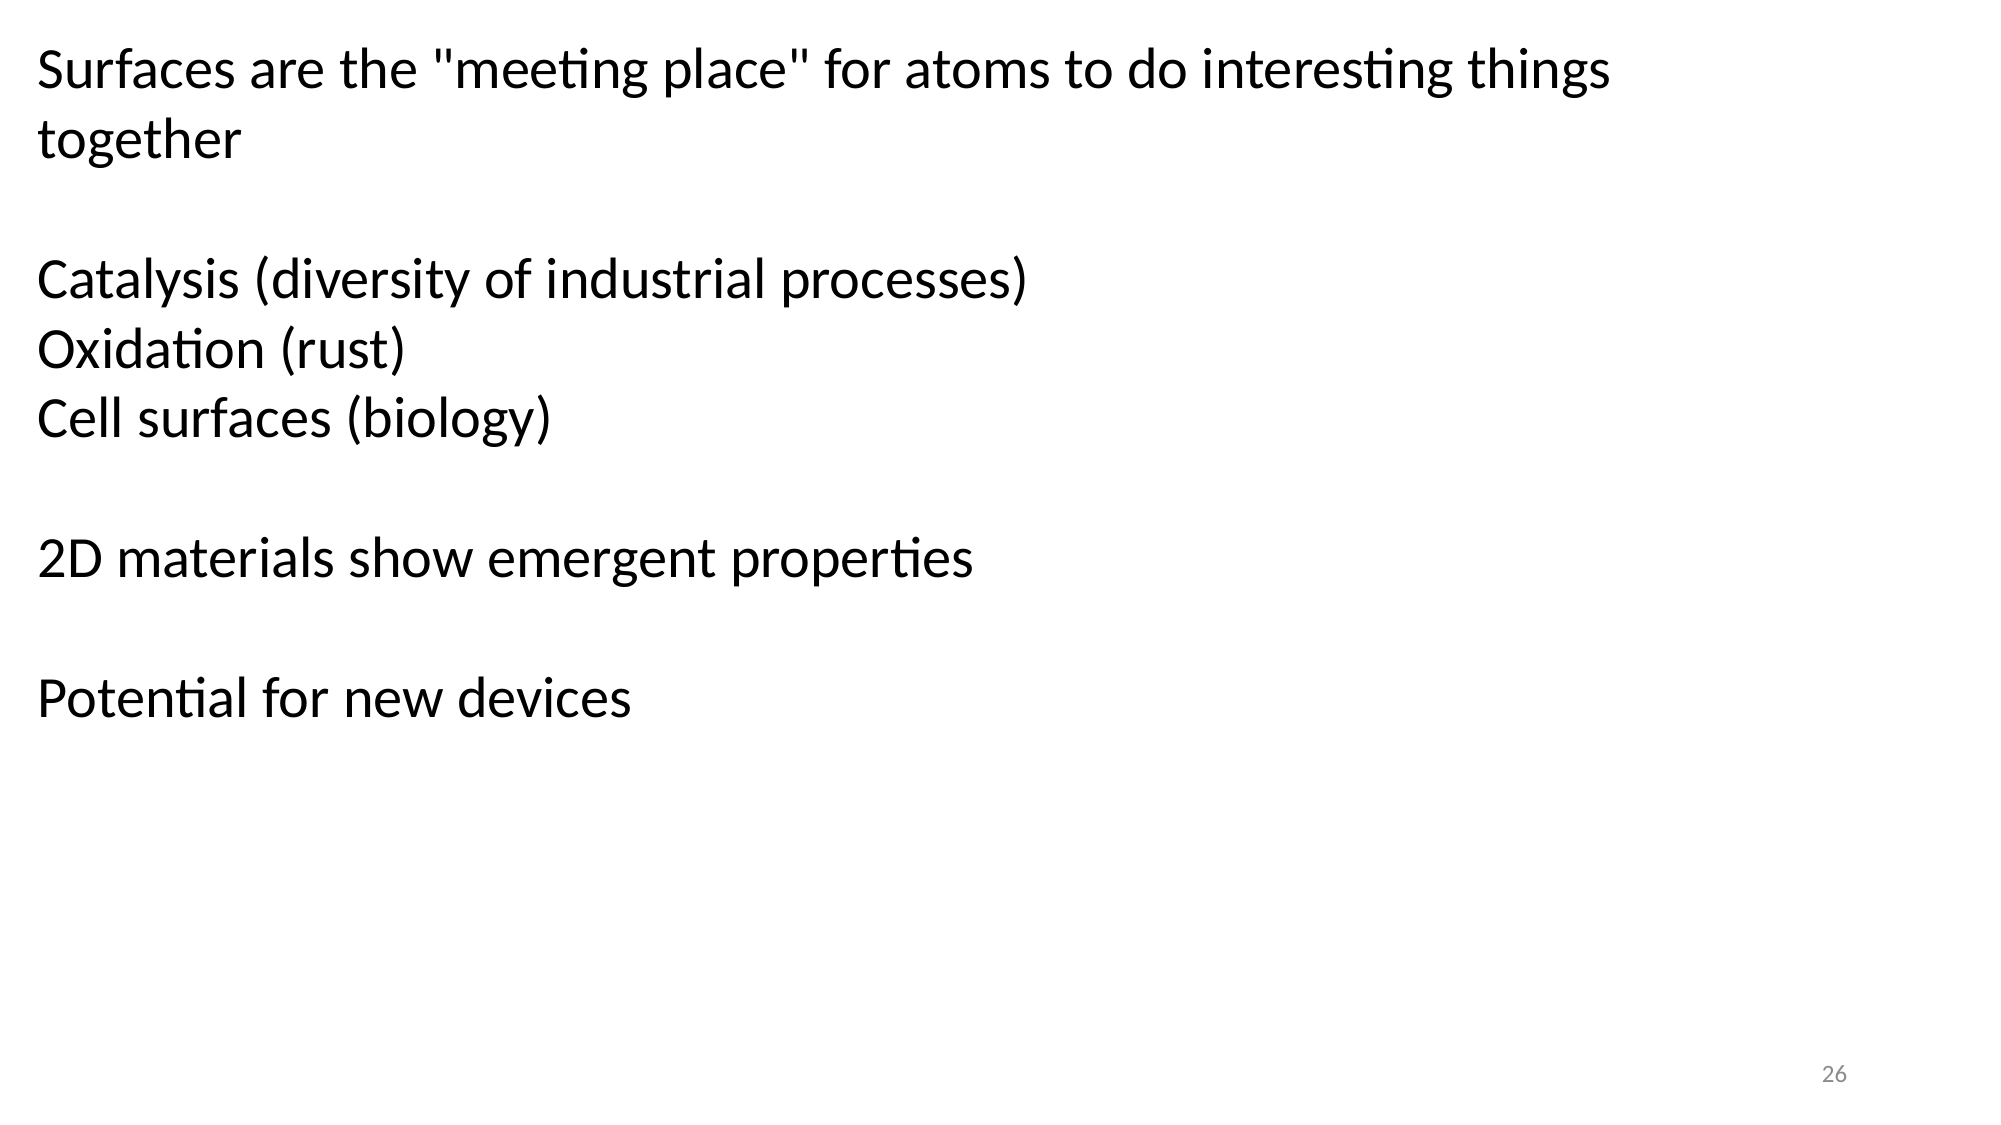

Surfaces are the "meeting place" for atoms to do interesting things together

Catalysis (diversity of industrial processes)
Oxidation (rust)
Cell surfaces (biology)

2D materials show emergent properties

Potential for new devices

26